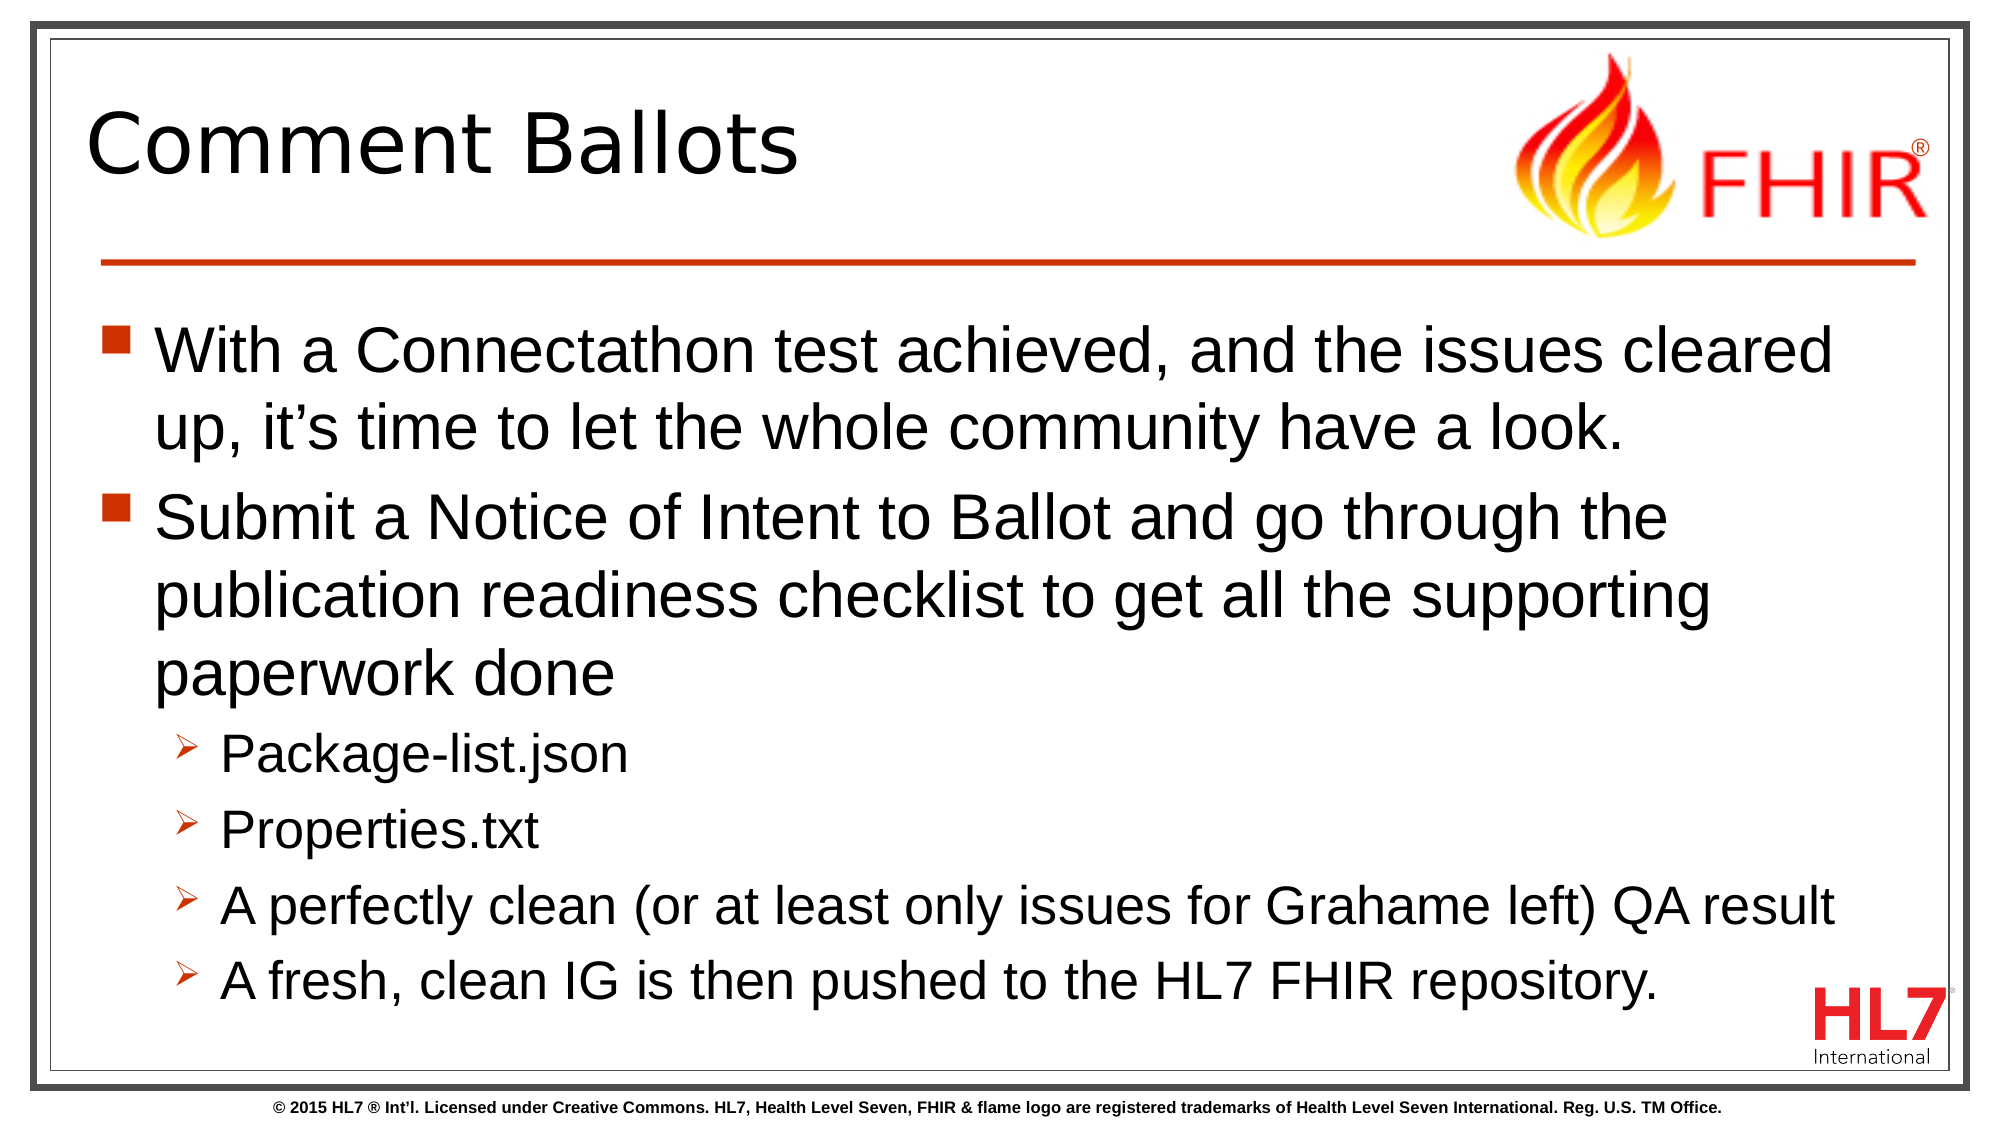

# Comment Ballots
With a Connectathon test achieved, and the issues cleared up, it’s time to let the whole community have a look.
Submit a Notice of Intent to Ballot and go through the publication readiness checklist to get all the supporting paperwork done
Package-list.json
Properties.txt
A perfectly clean (or at least only issues for Grahame left) QA result
A fresh, clean IG is then pushed to the HL7 FHIR repository.